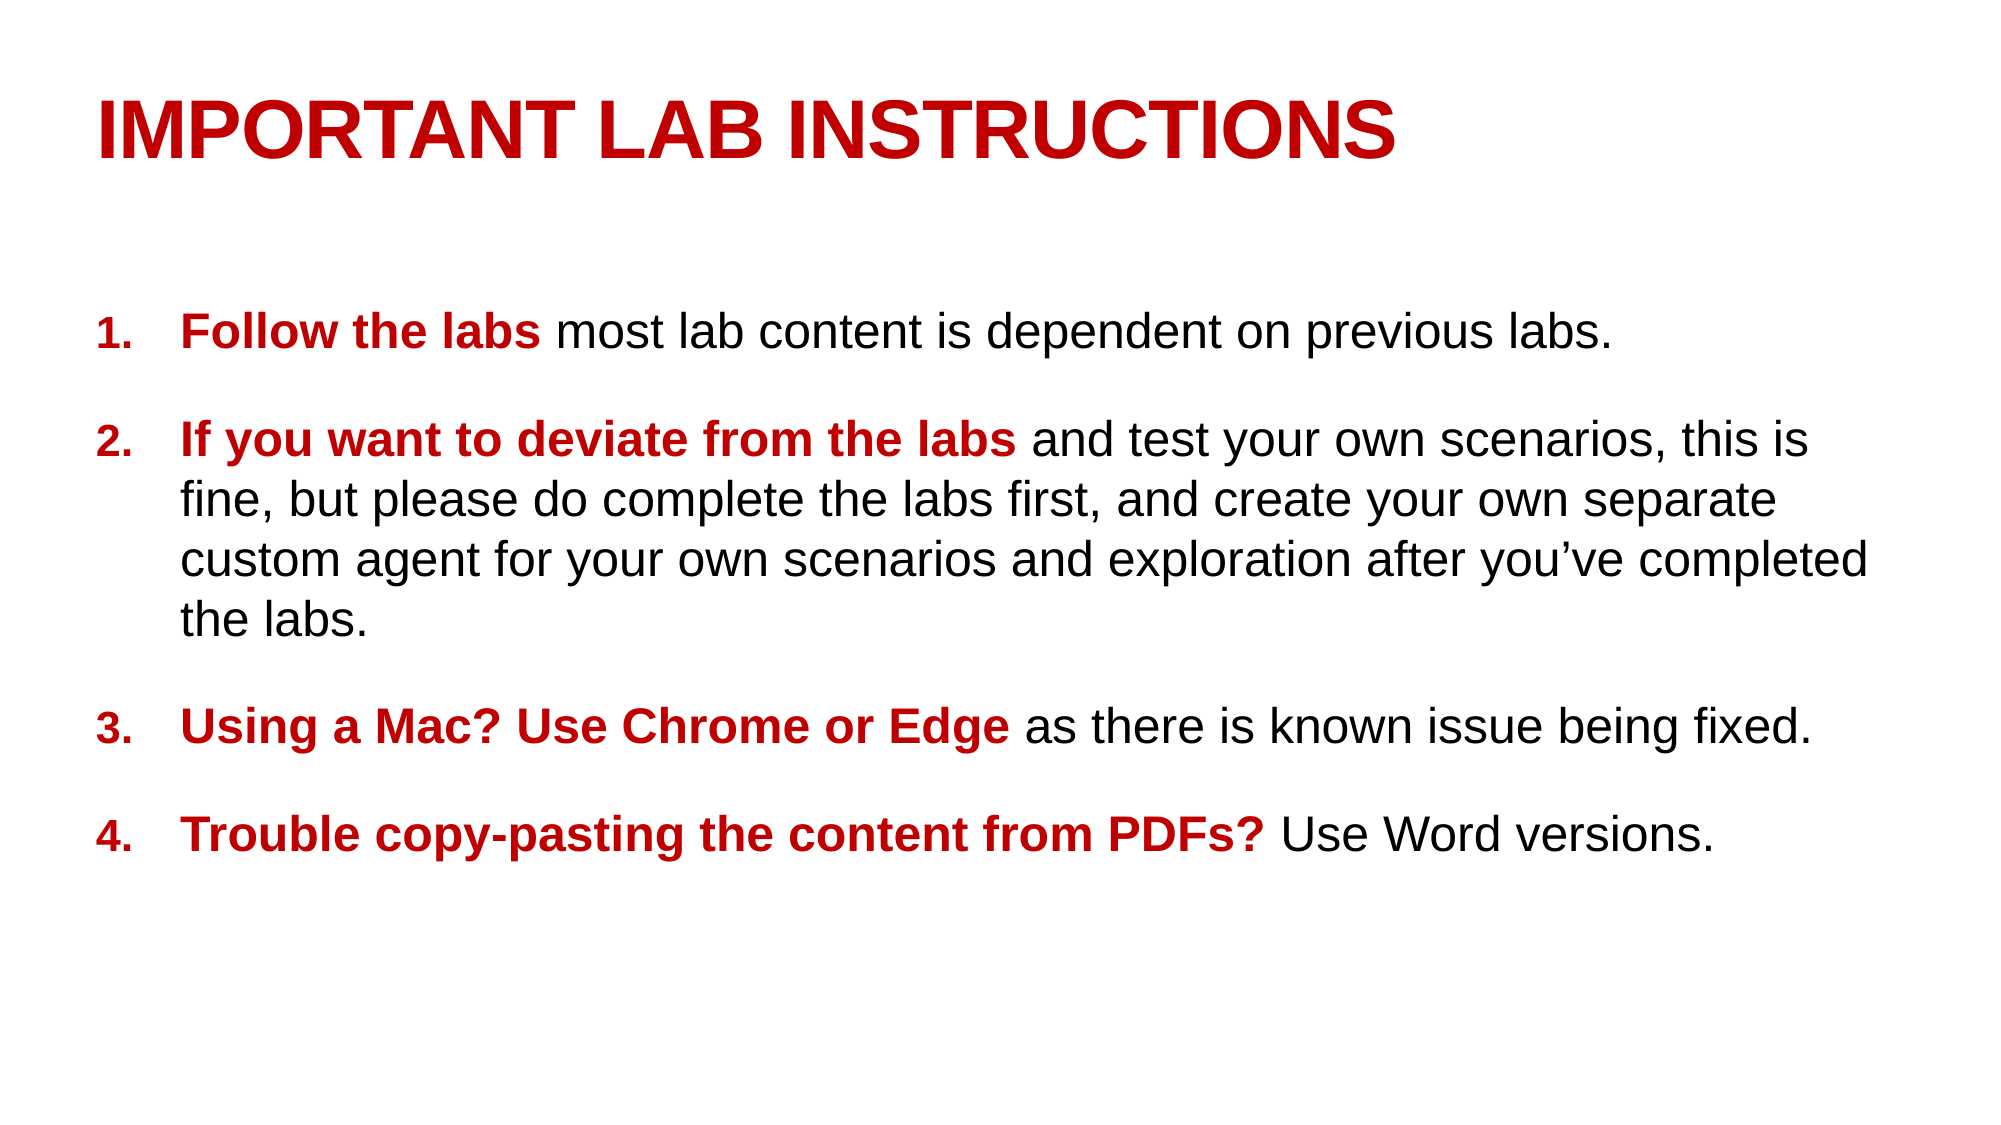

# Important lab instructions
Follow the labs most lab content is dependent on previous labs.
If you want to deviate from the labs and test your own scenarios, this is fine, but please do complete the labs first, and create your own separate custom agent for your own scenarios and exploration after you’ve completed the labs.
Using a Mac? Use Chrome or Edge as there is known issue being fixed.
Trouble copy-pasting the content from PDFs? Use Word versions.